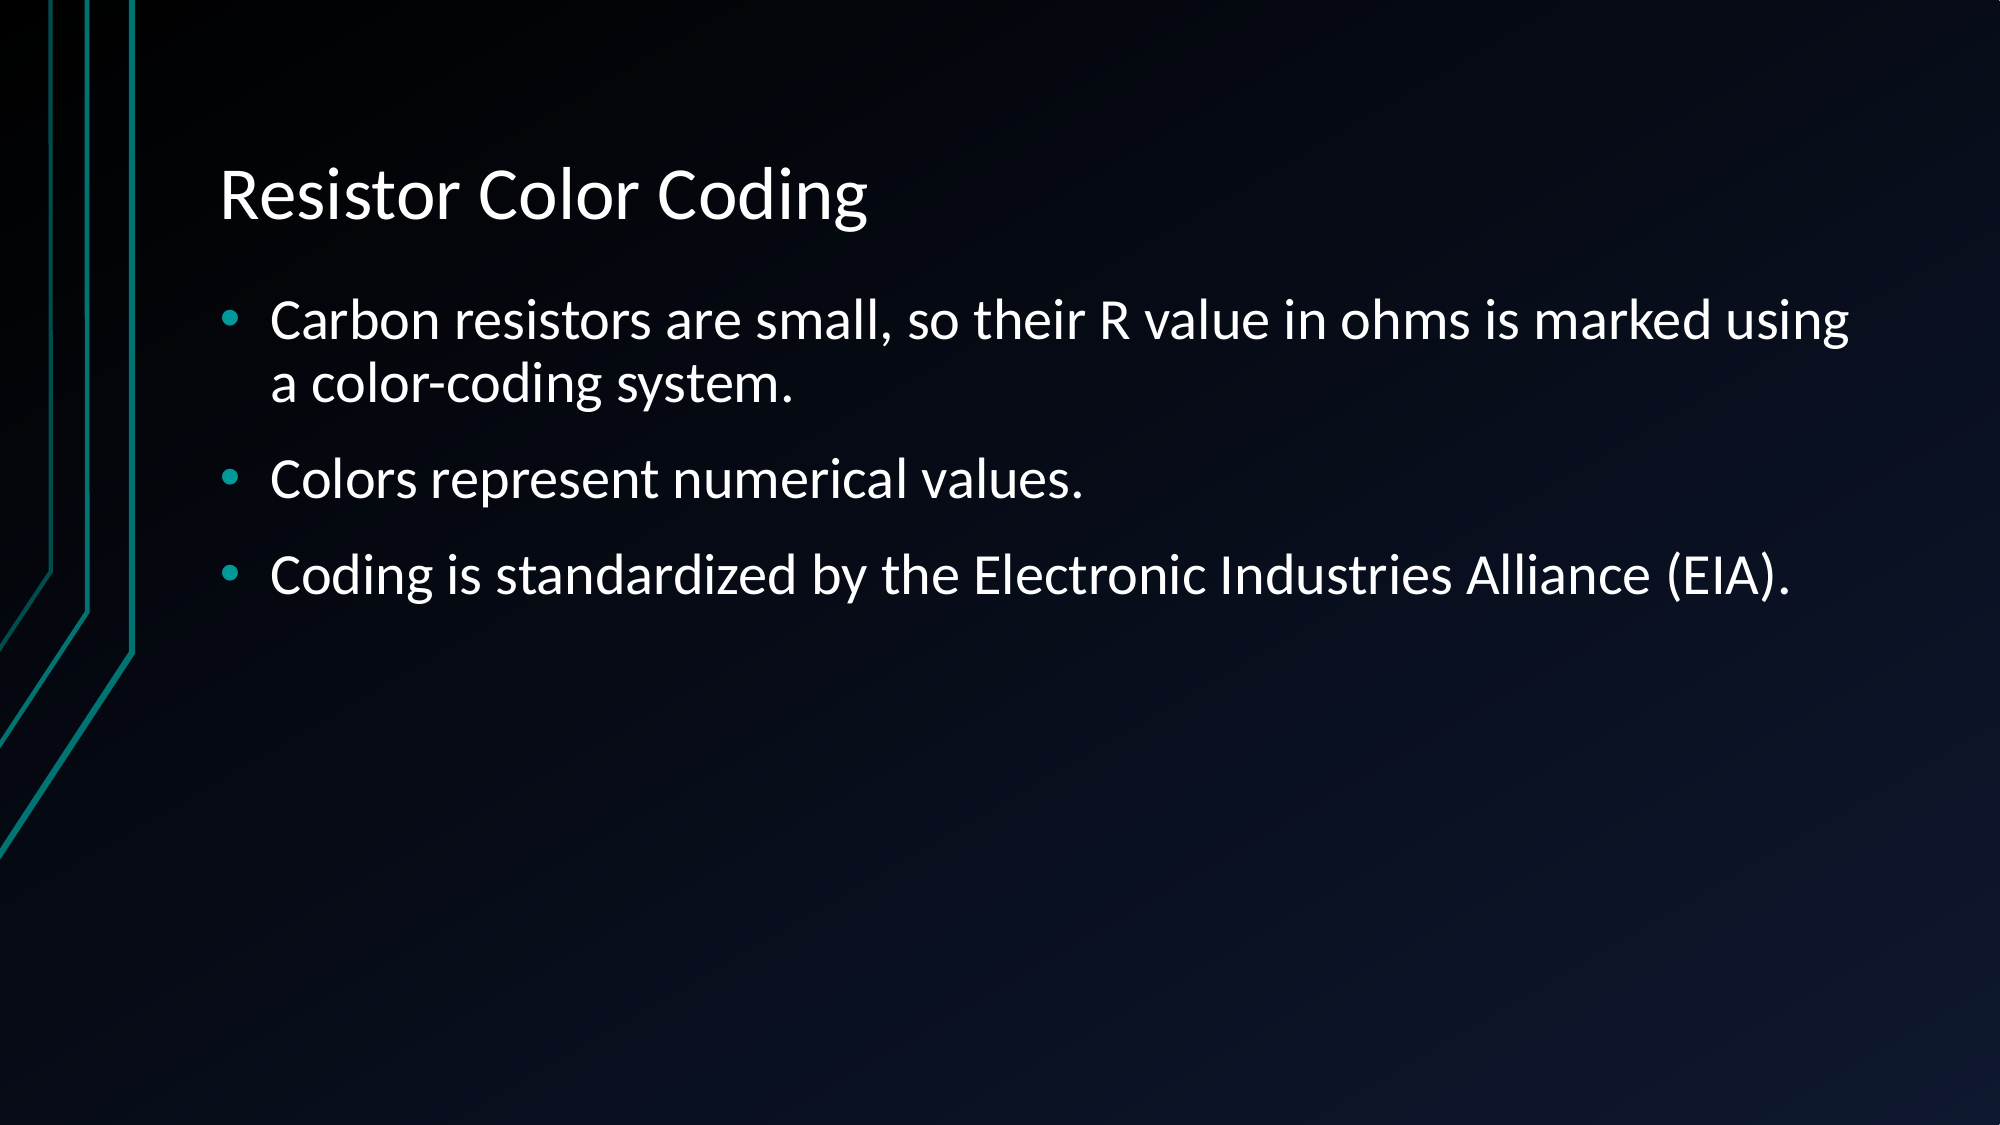

# Resistor Color Coding
Carbon resistors are small, so their R value in ohms is marked using a color-coding system.
Colors represent numerical values.
Coding is standardized by the Electronic Industries Alliance (EIA).